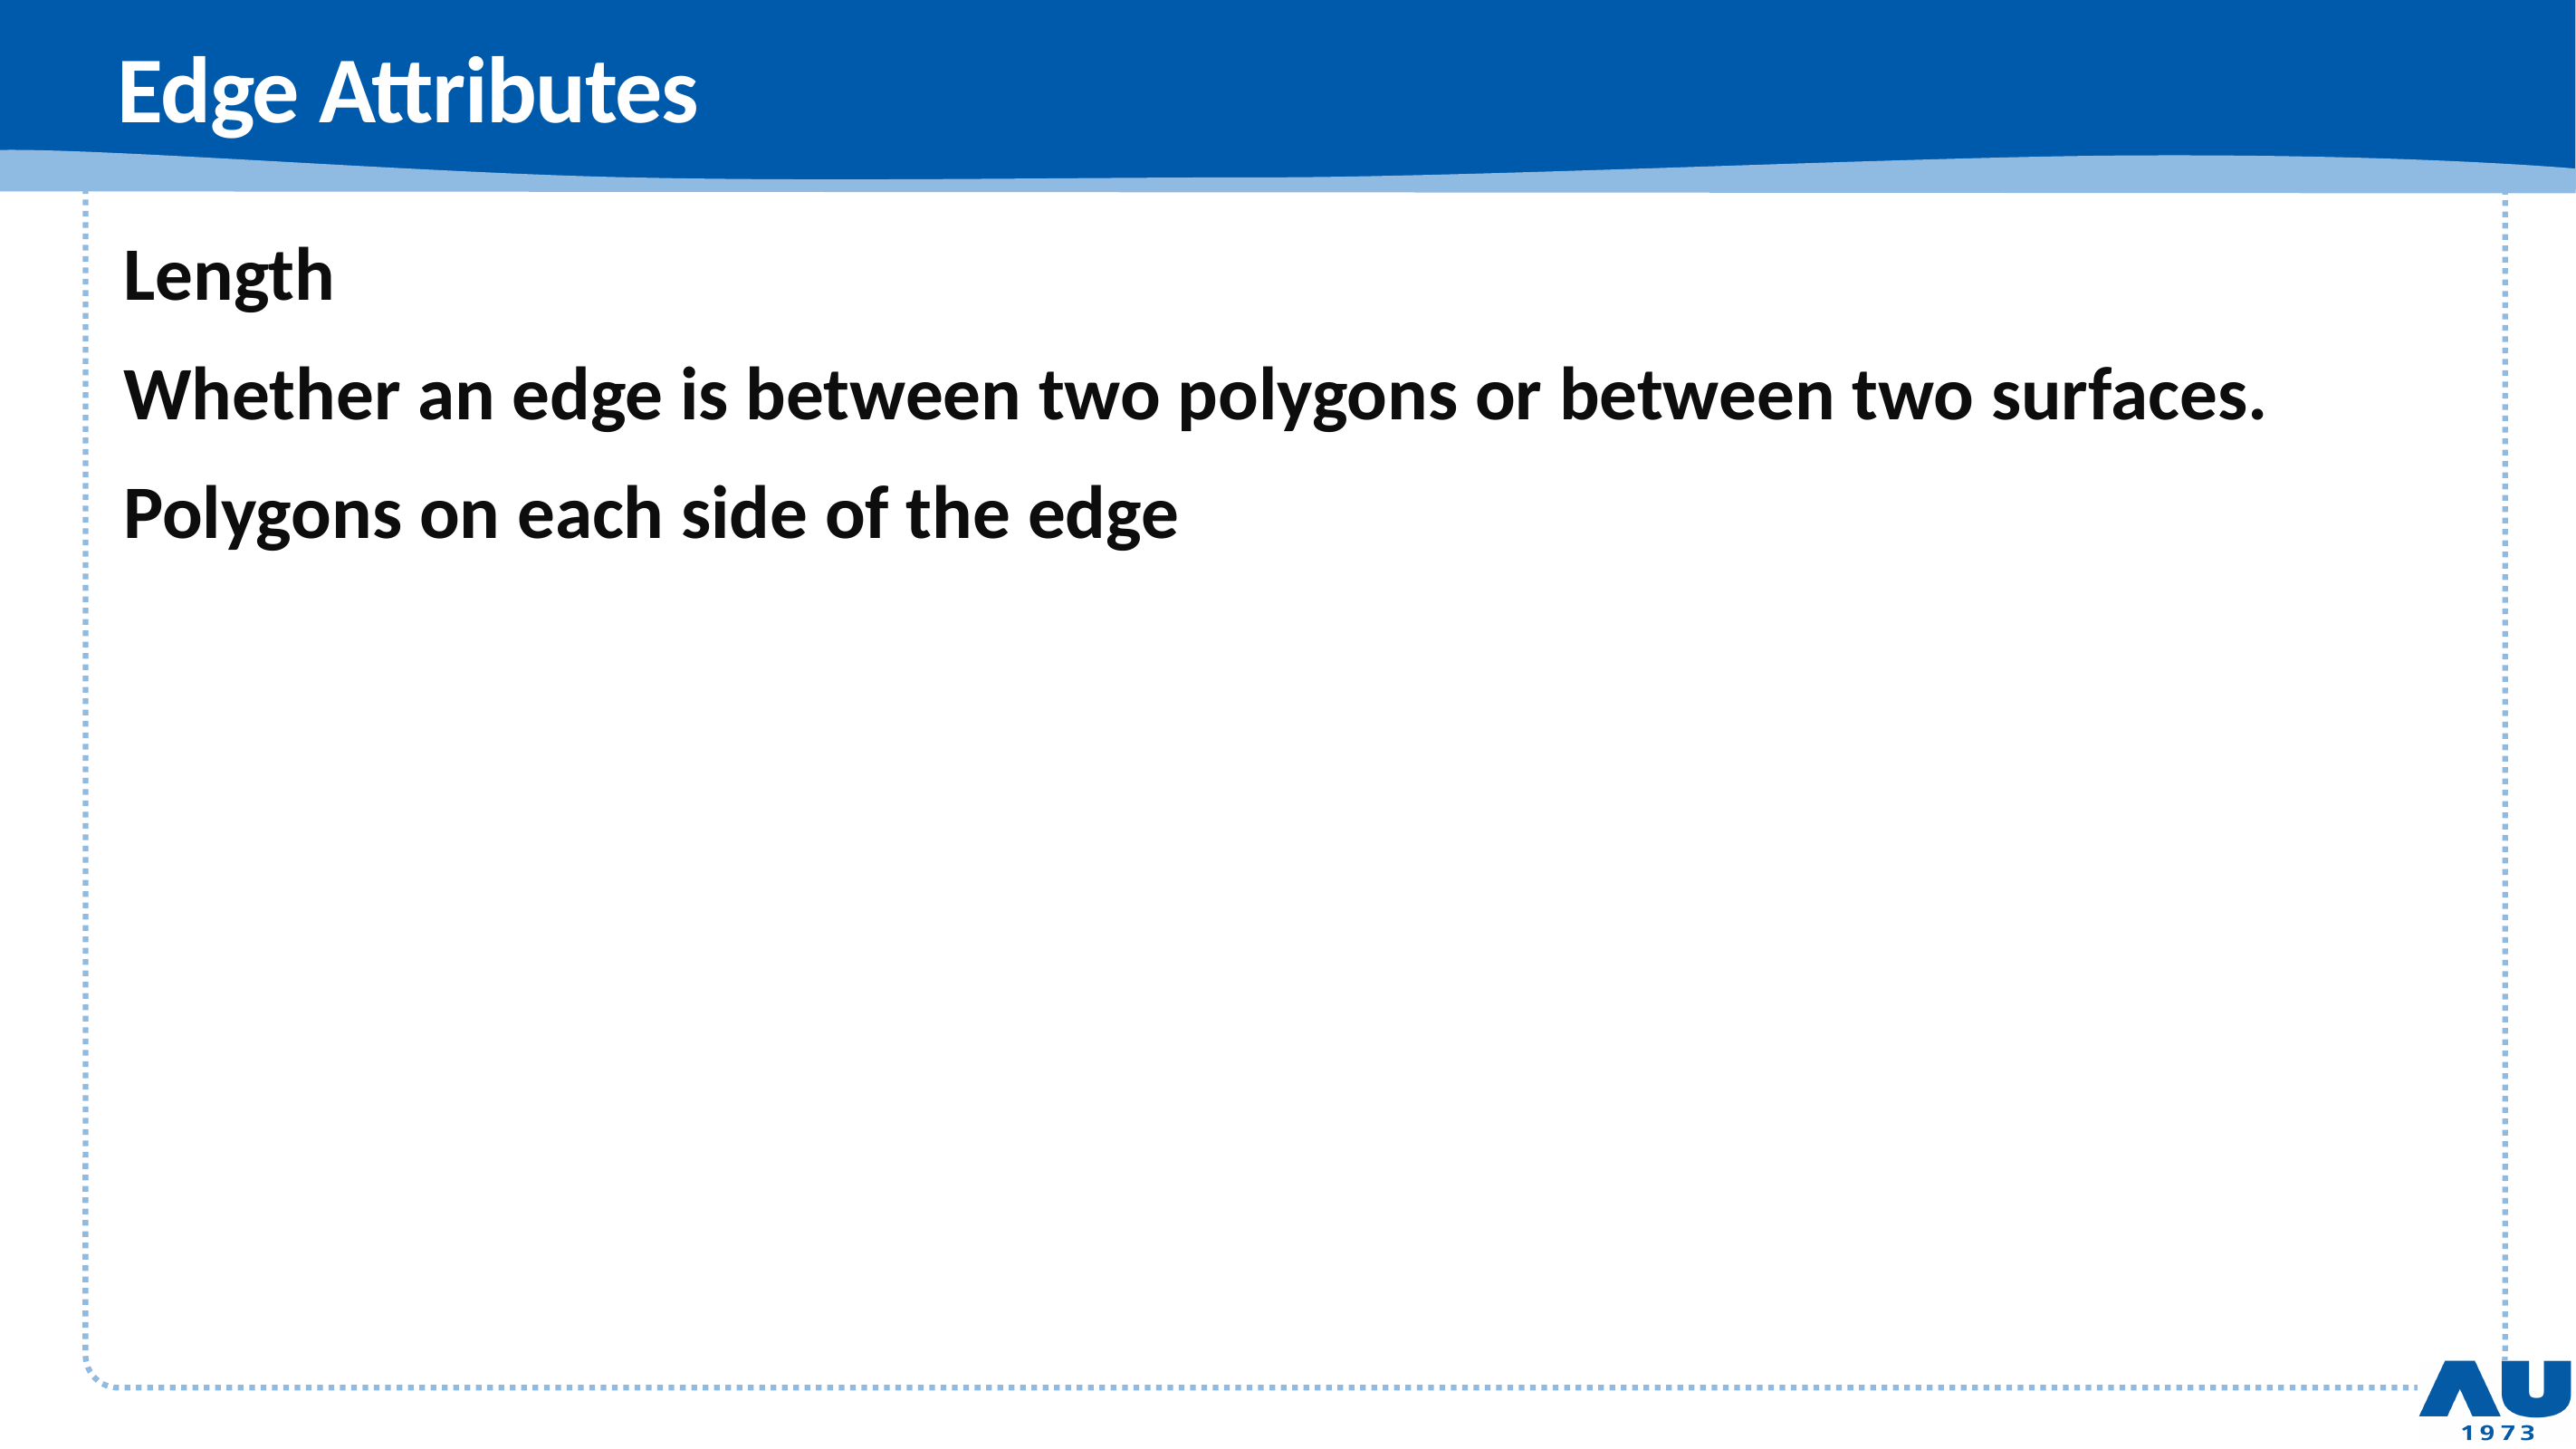

# Edge Attributes
Length
Whether an edge is between two polygons or between two surfaces.
Polygons on each side of the edge